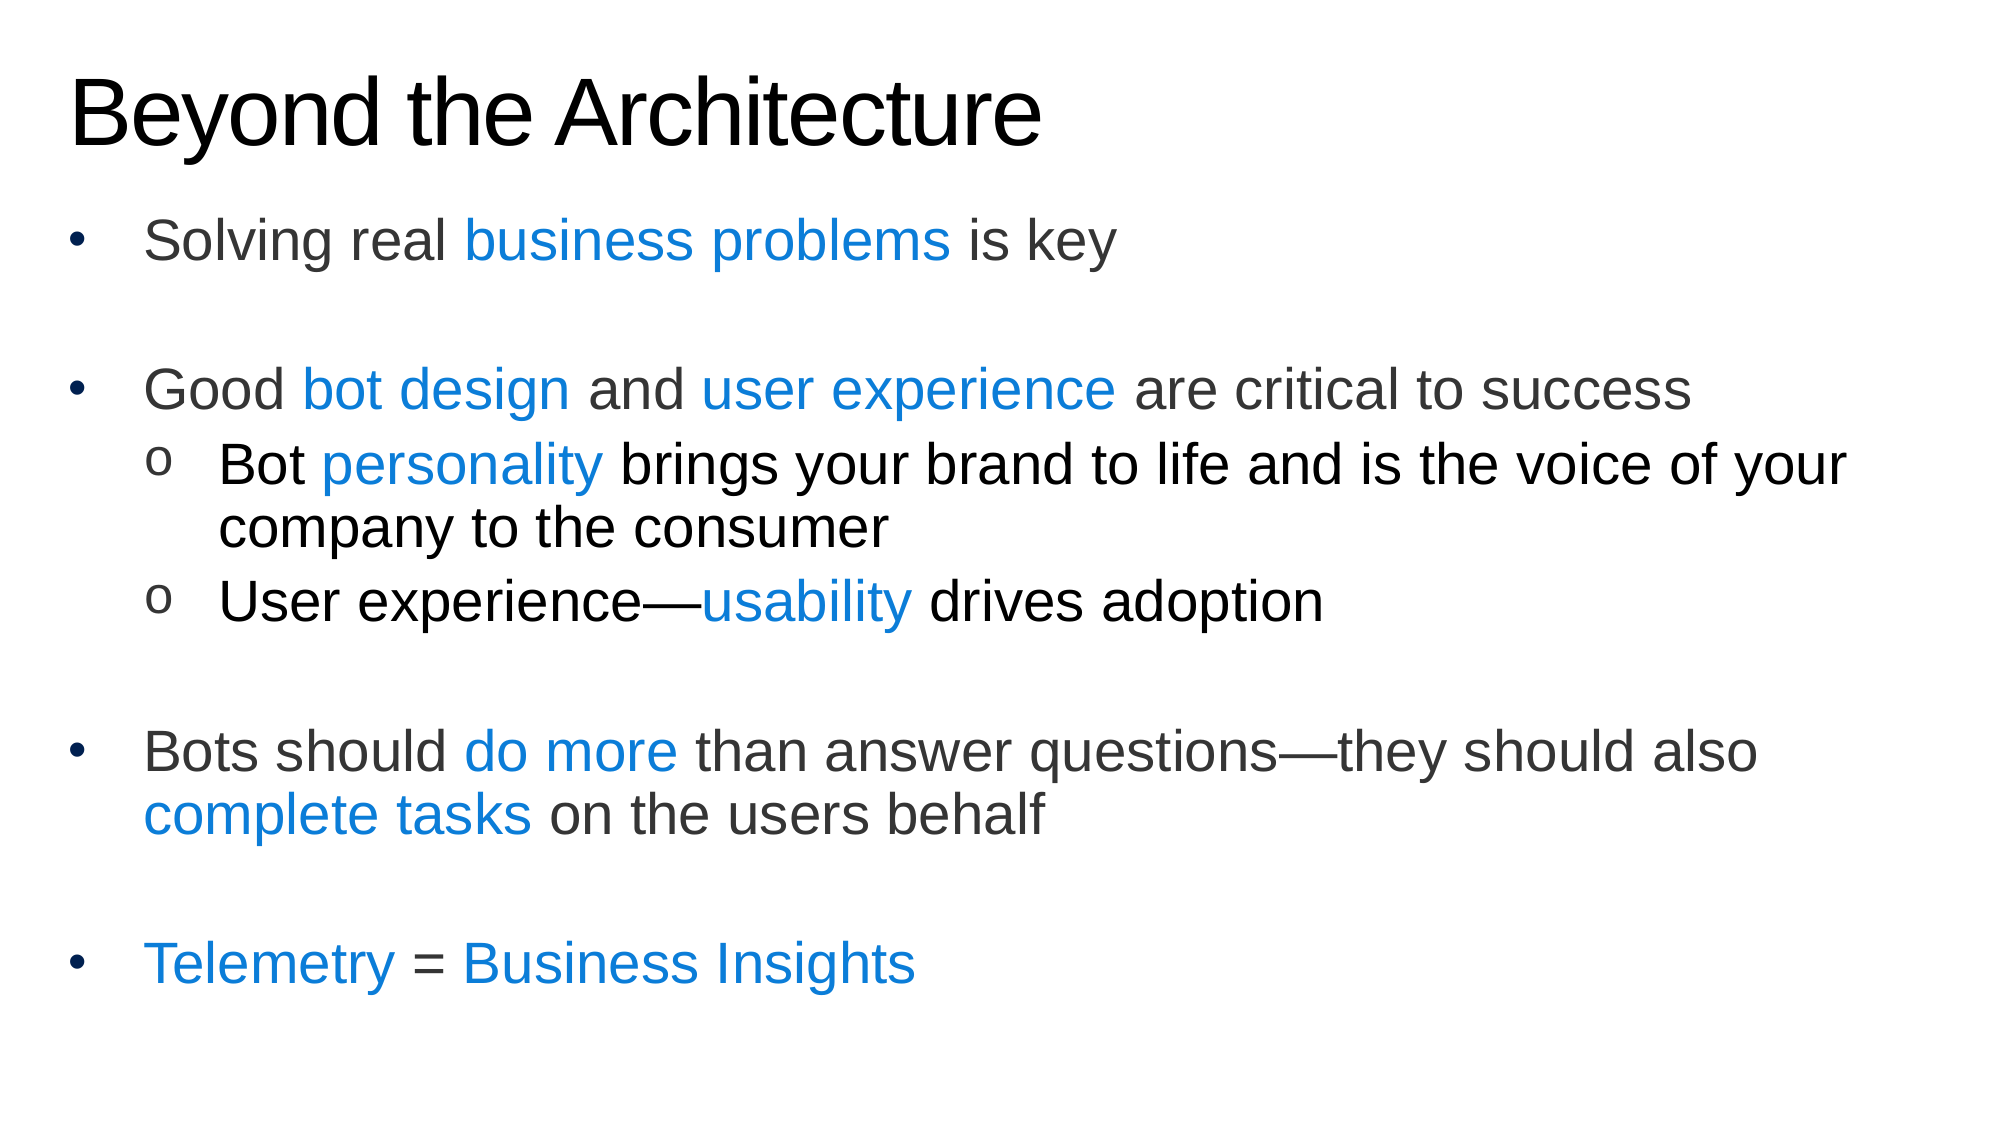

# Beyond the Architecture
Solving real business problems is key

Good bot design and user experience are critical to success
Bot personality brings your brand to life and is the voice of your company to the consumer
User experience—usability drives adoption

Bots should do more than answer questions—they should also complete tasks on the users behalf

Telemetry = Business Insights